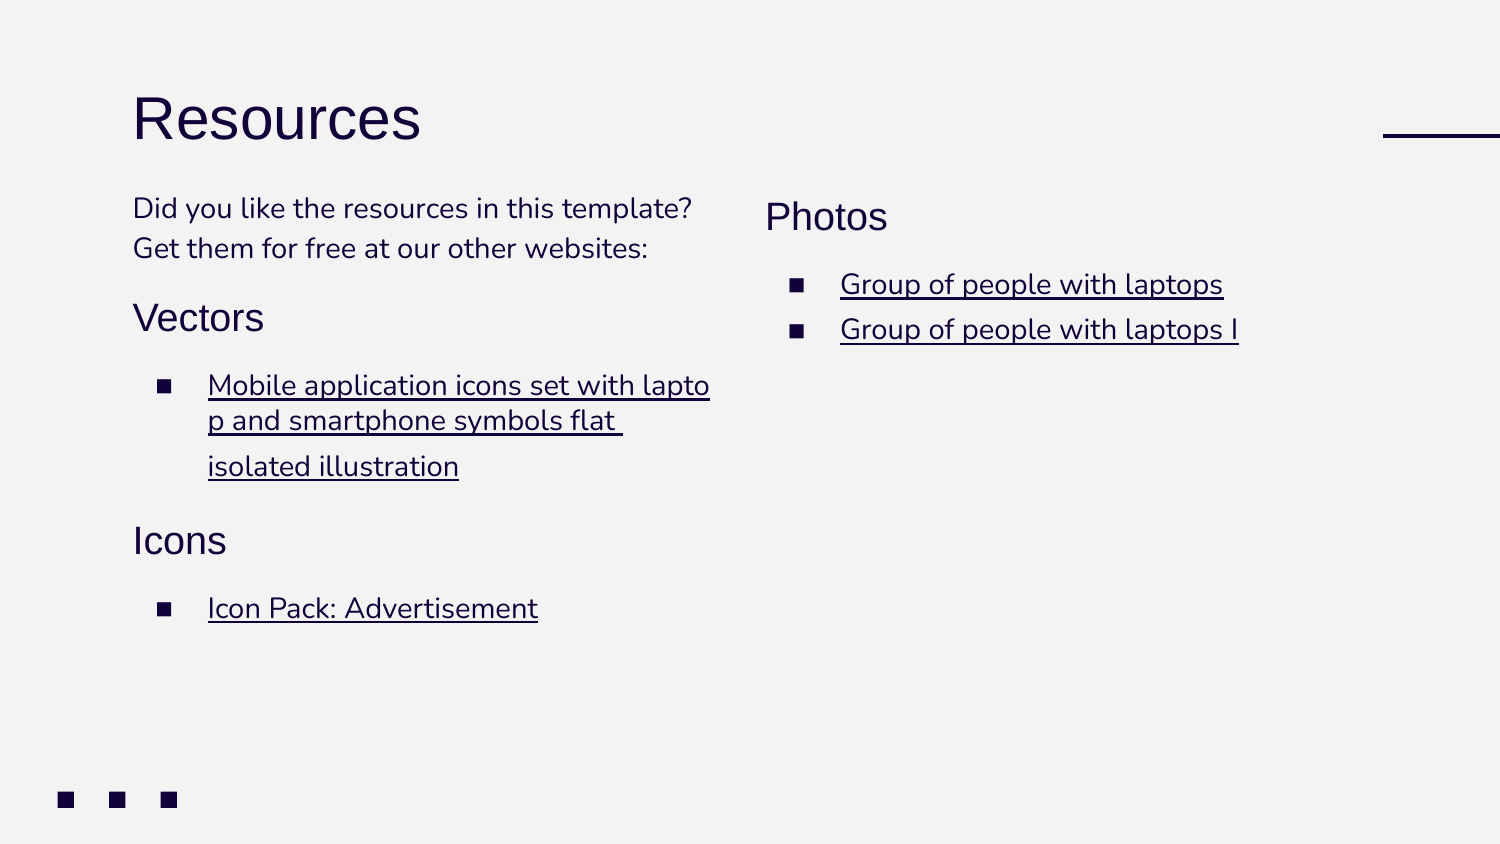

# Resources
Did you like the resources in this template? Get them for free at our other websites:
Vectors
Mobile application icons set with laptop and smartphone symbols flat isolated illustration
Icons
Icon Pack: Advertisement
Photos
Group of people with laptops
Group of people with laptops I